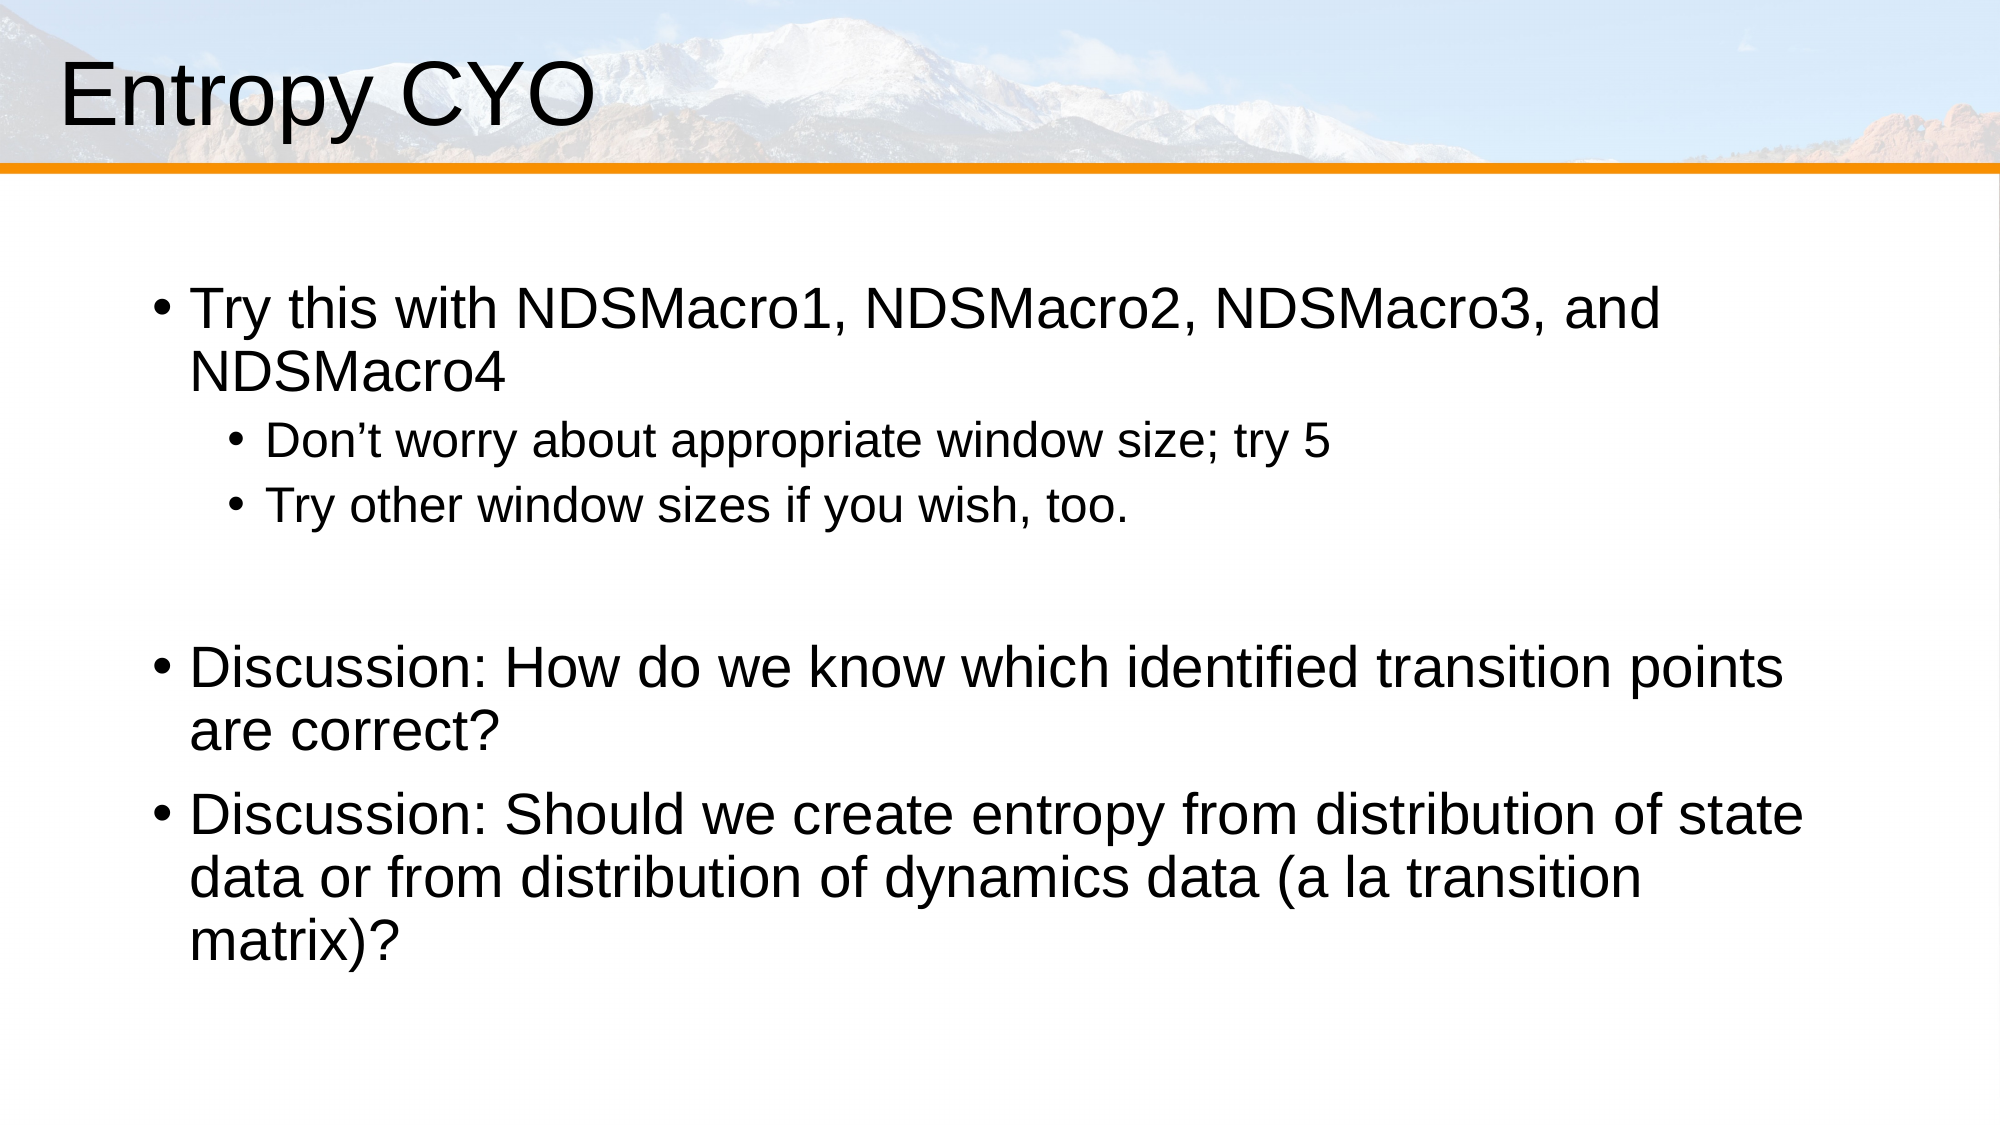

# Entropy CYO
Try this with NDSMacro1, NDSMacro2, NDSMacro3, and NDSMacro4
Don’t worry about appropriate window size; try 5
Try other window sizes if you wish, too.

Discussion: How do we know which identified transition points are correct?
Discussion: Should we create entropy from distribution of state data or from distribution of dynamics data (a la transition matrix)?